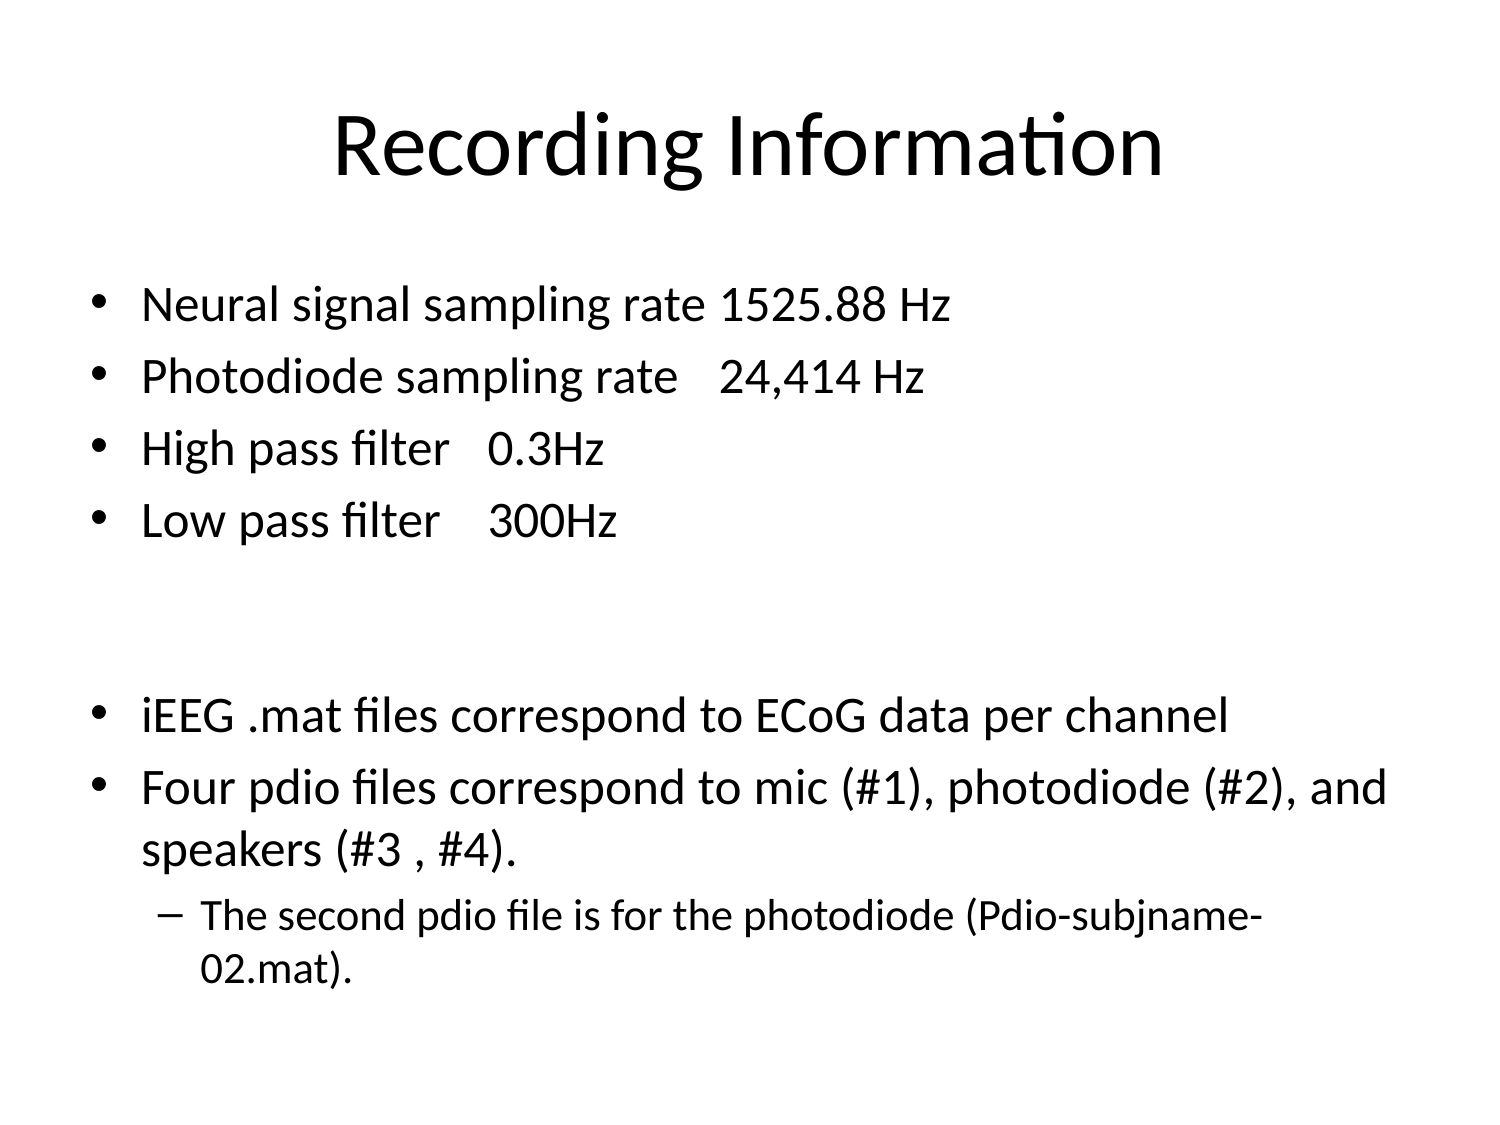

# Recording Information
Neural signal sampling rate		1525.88 Hz
Photodiode sampling rate		24,414 Hz
High pass filter				0.3Hz
Low pass filter 				300Hz
iEEG .mat files correspond to ECoG data per channel
Four pdio files correspond to mic (#1), photodiode (#2), and speakers (#3 , #4).
The second pdio file is for the photodiode (Pdio-subjname-02.mat).